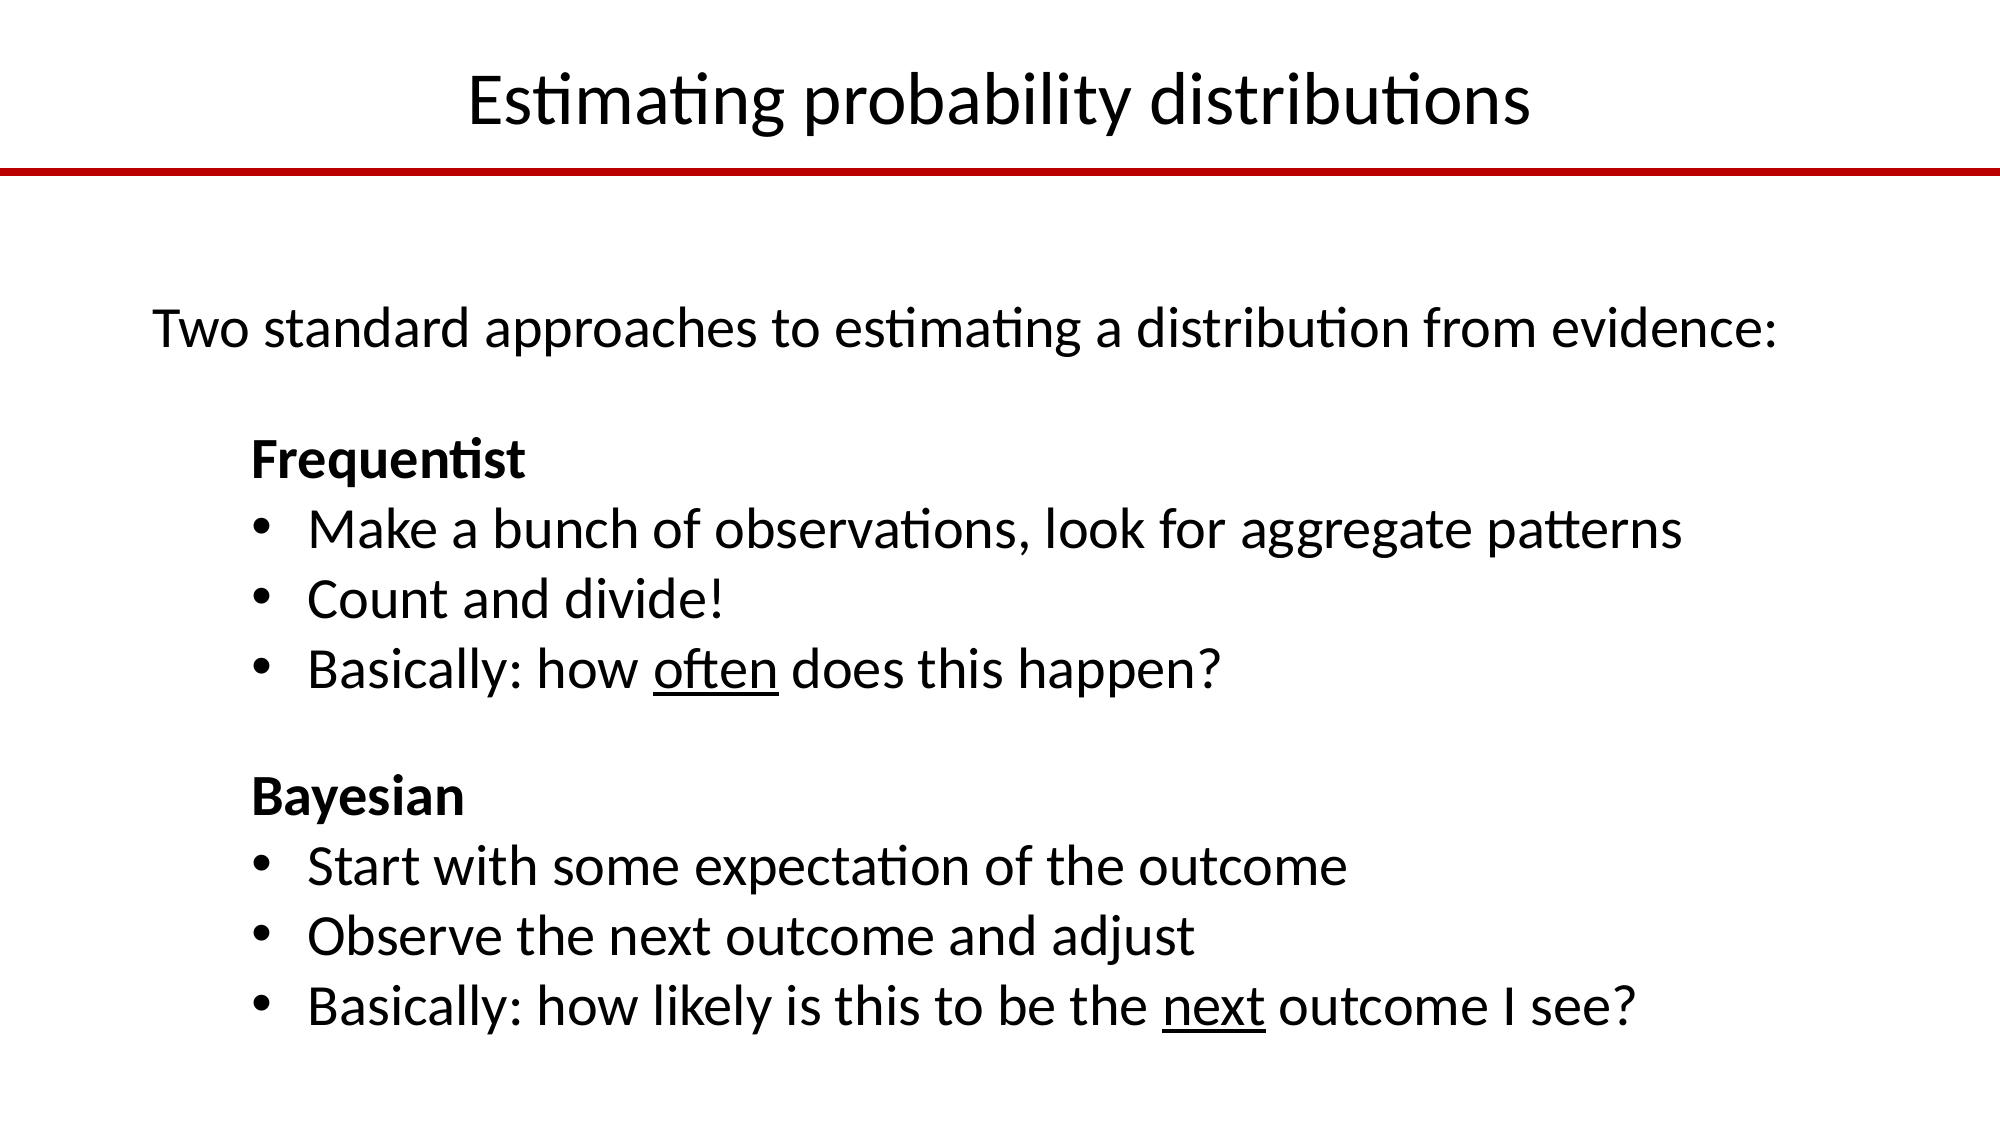

# Estimating probability distributions
Two standard approaches to estimating a distribution from evidence:
Frequentist
Make a bunch of observations, look for aggregate patterns
Count and divide!
Basically: how often does this happen?
Bayesian
Start with some expectation of the outcome
Observe the next outcome and adjust
Basically: how likely is this to be the next outcome I see?